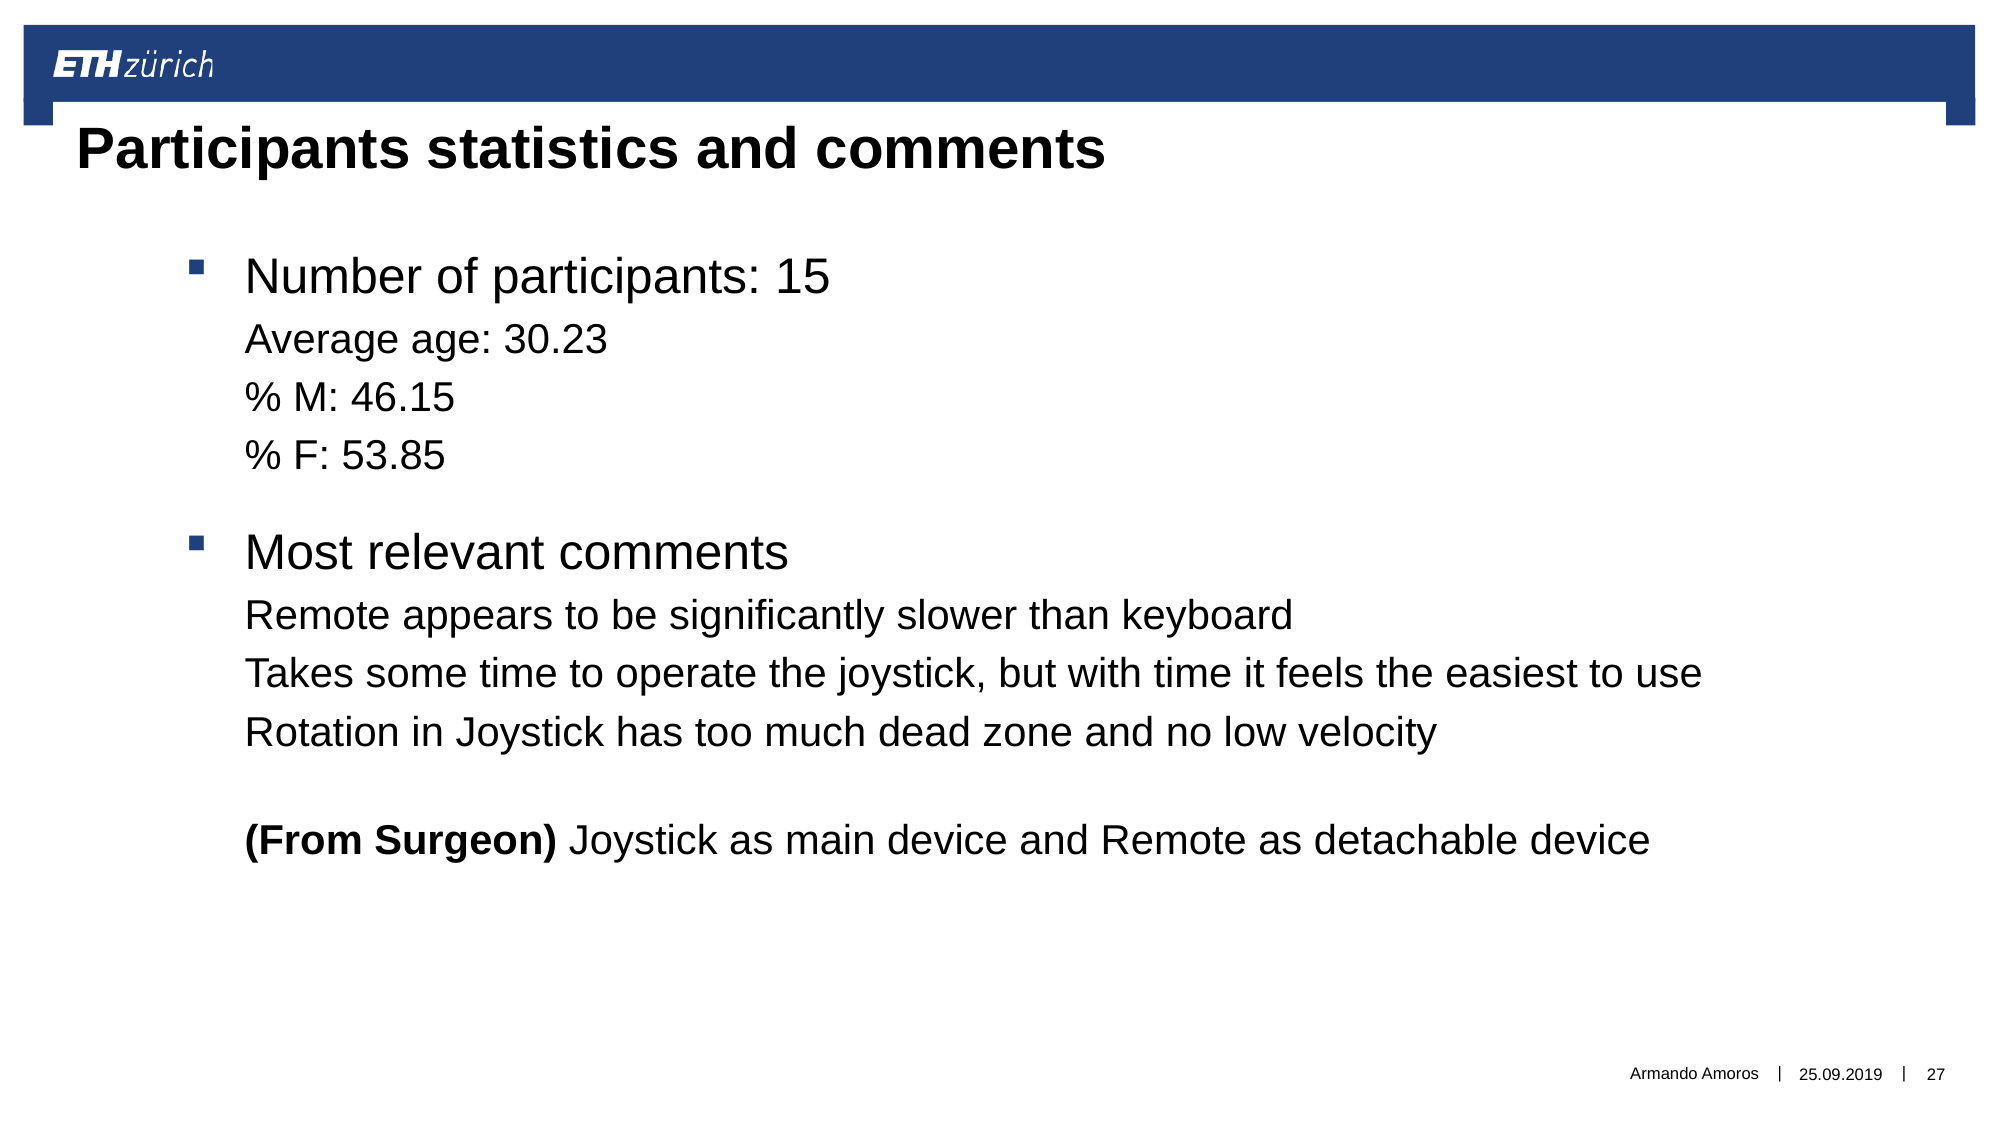

# Participants statistics and comments
Number of participants: 15
Average age: 30.23
% M: 46.15
% F: 53.85
Most relevant comments
Remote appears to be significantly slower than keyboard
Takes some time to operate the joystick, but with time it feels the easiest to use
Rotation in Joystick has too much dead zone and no low velocity
(From Surgeon) Joystick as main device and Remote as detachable device

Armando Amoros
25.09.2019
27